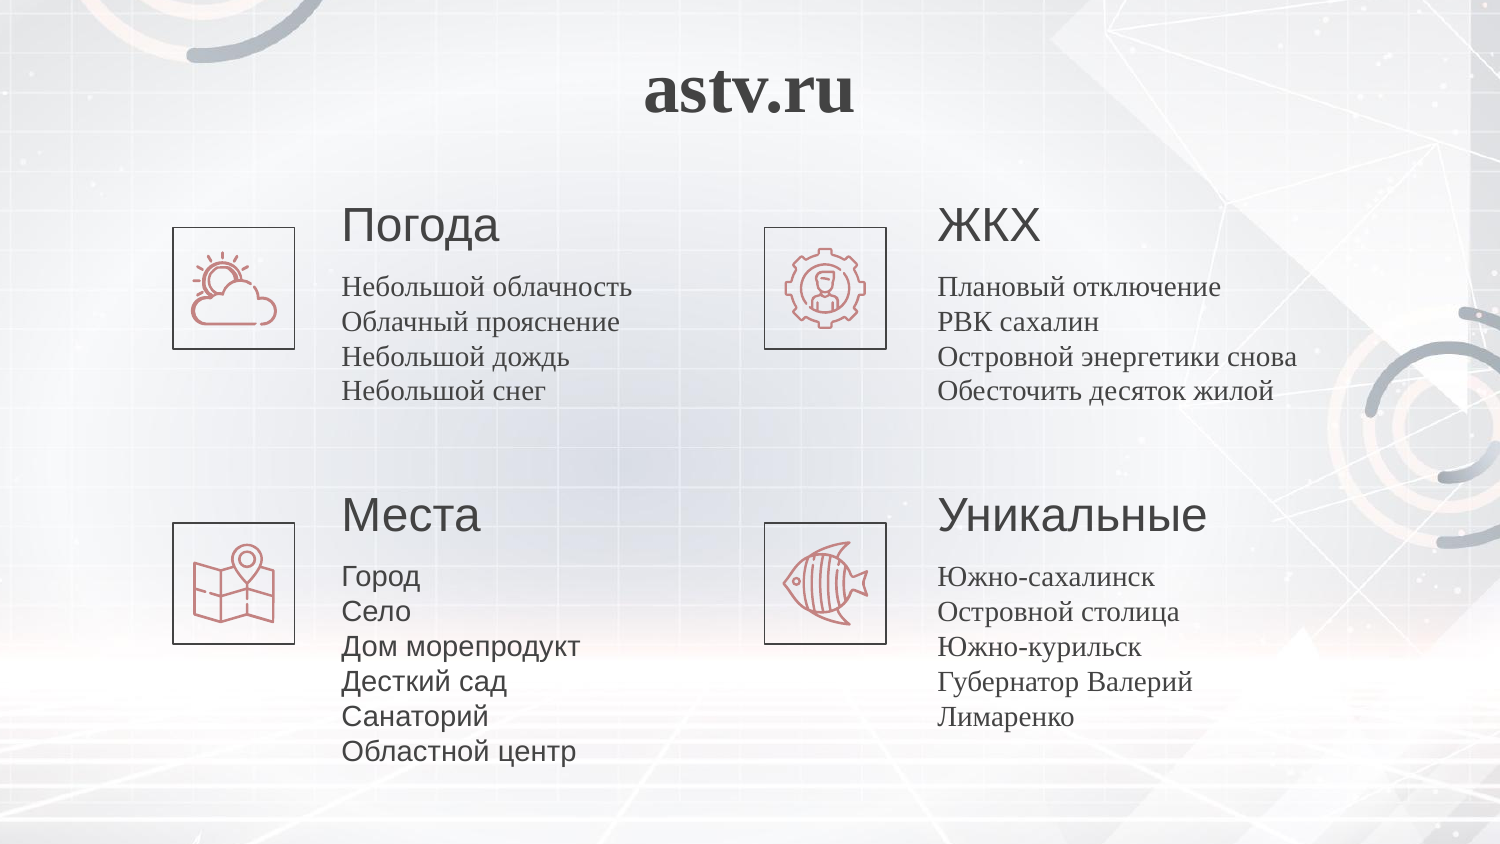

# astv.ru
Погода
ЖКХ

Небольшой облачность
Облачный прояснение
Небольшой дождь
Небольшой снег

Плановый отключение
РВК сахалин
Островной энергетики снова
Обесточить десяток жилой
Места
Уникальные

Город
Село
Дом морепродукт
Десткий сад
Санаторий
Областной центр
Южно-сахалинск
Островной столица
Южно-курильск
Губернатор Валерий Лимаренко